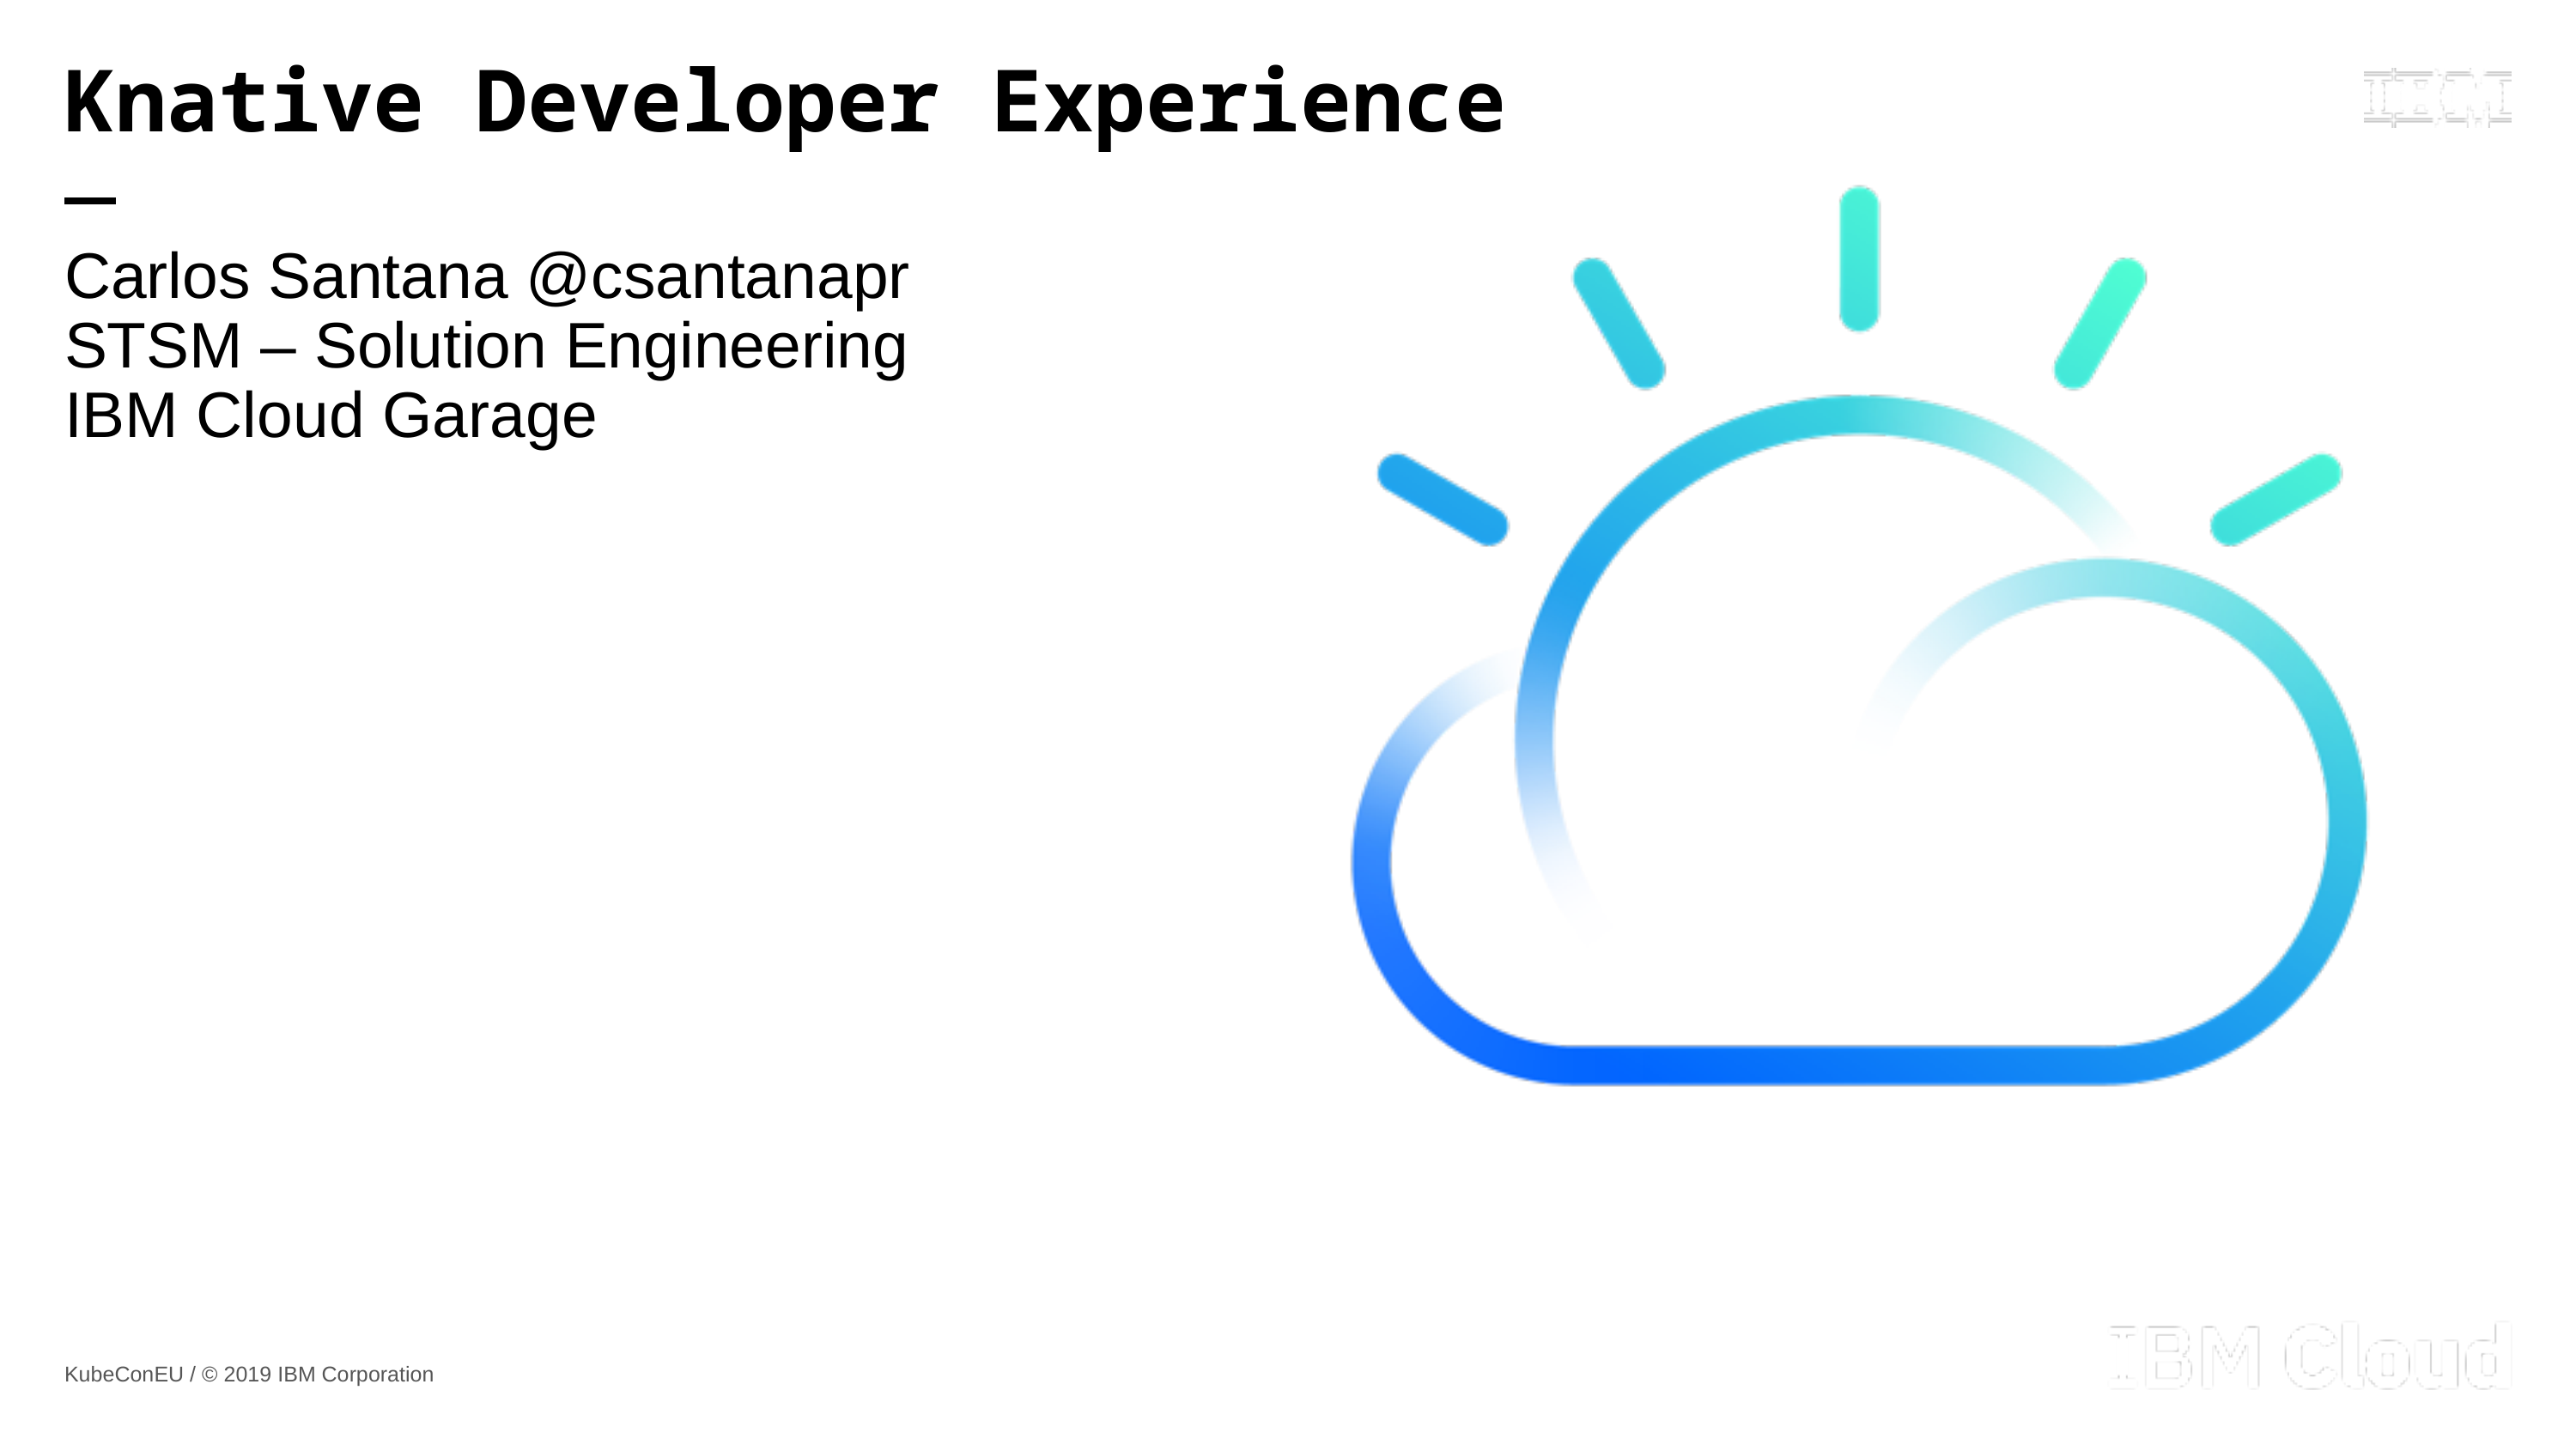

# Knative Developer Experience — Carlos Santana @csantanapr STSM – Solution Engineering IBM Cloud Garage
KubeConEU / © 2019 IBM Corporation